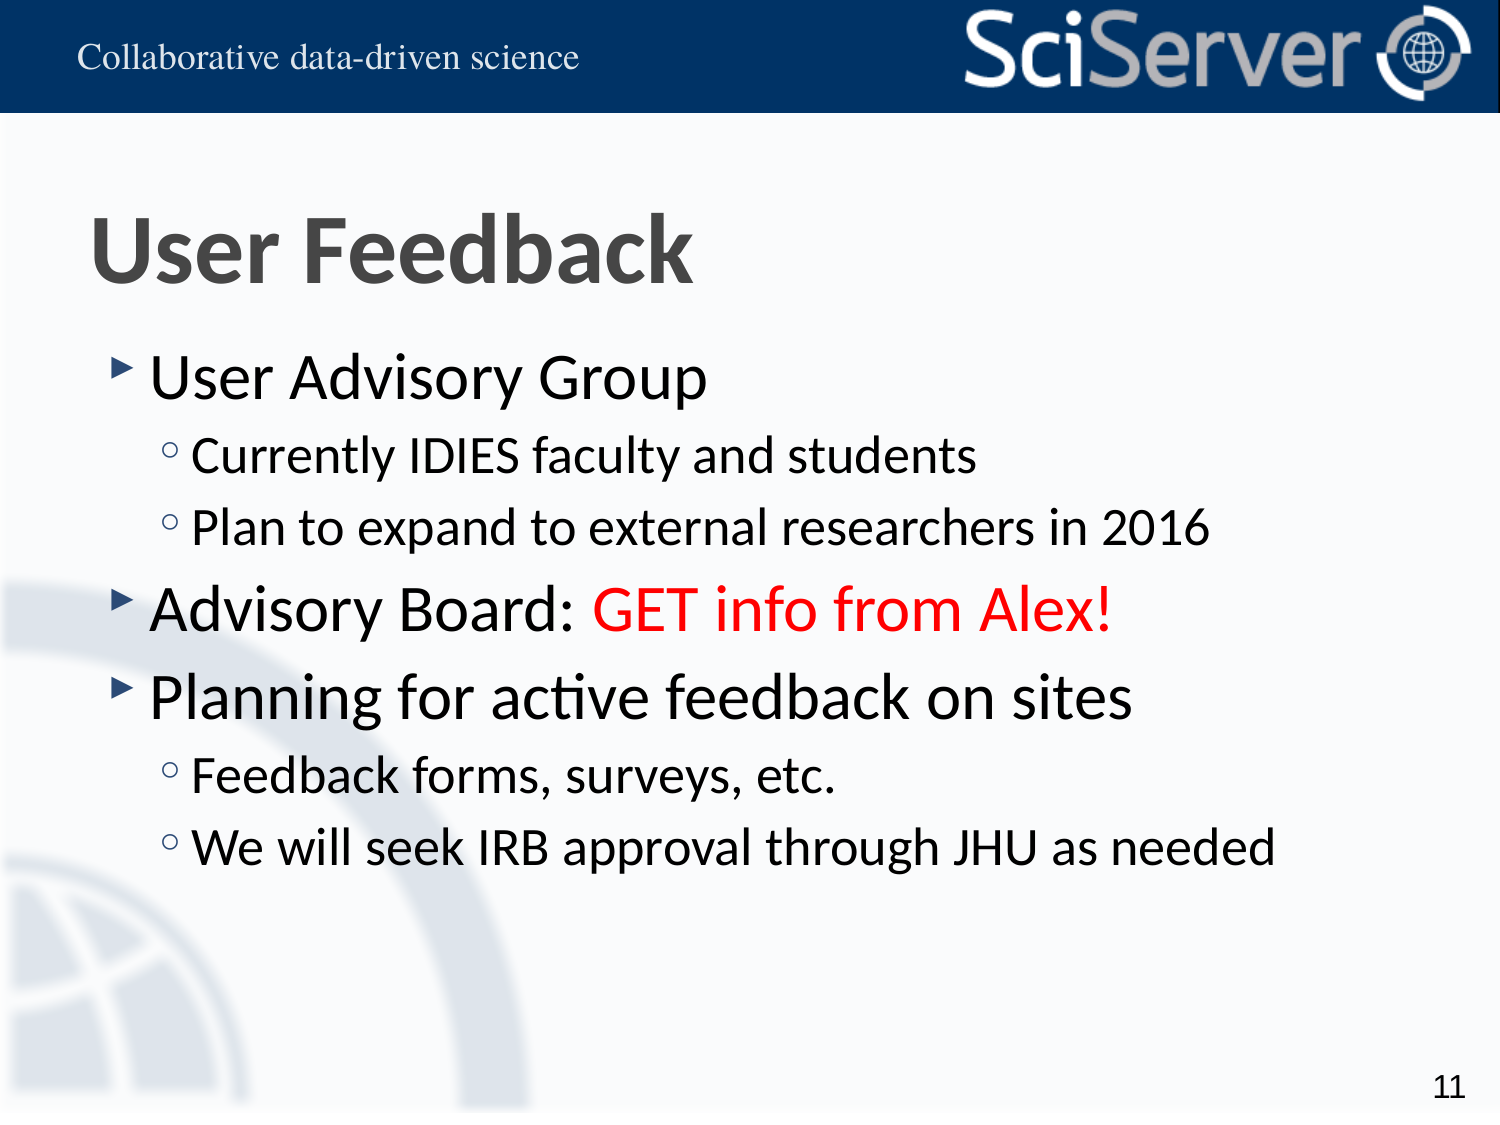

# User Feedback
User Advisory Group
Currently IDIES faculty and students
Plan to expand to external researchers in 2016
Advisory Board: GET info from Alex!
Planning for active feedback on sites
Feedback forms, surveys, etc.
We will seek IRB approval through JHU as needed
11